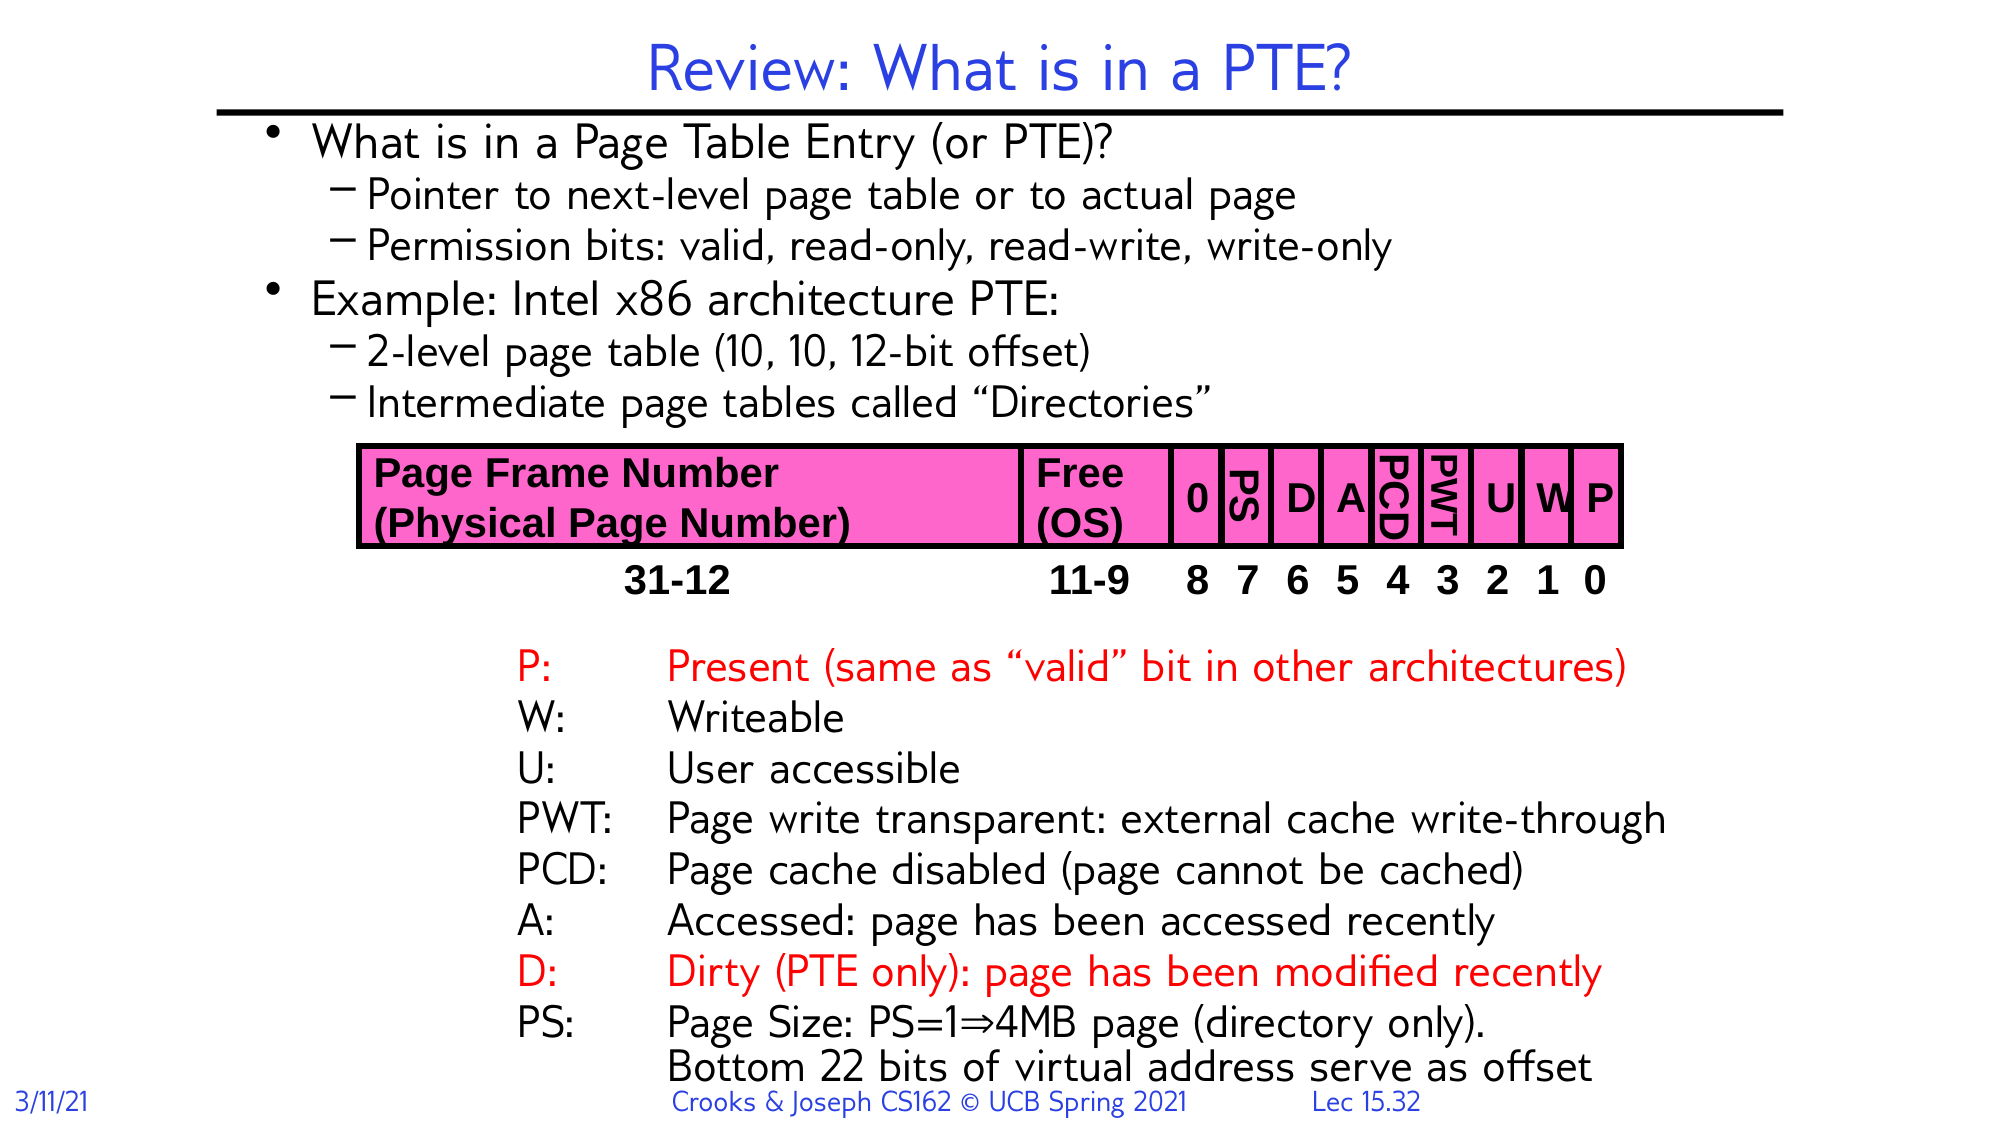

# Review: What is in a PTE?
What is in a Page Table Entry (or PTE)?
Pointer to next-level page table or to actual page
Permission bits: valid, read-only, read-write, write-only
Example: Intel x86 architecture PTE:
2-level page table (10, 10, 12-bit offset)
Intermediate page tables called “Directories”

		P: 	Present (same as “valid” bit in other architectures)
		W: 	Writeable
		U: 	User accessible
		PWT:	Page write transparent: external cache write-through
		PCD:	Page cache disabled (page cannot be cached)
		A: 	Accessed: page has been accessed recently
		D: 	Dirty (PTE only): page has been modified recently
		PS: 	Page Size: PS=1⇒4MB page (directory only).
		Bottom 22 bits of virtual address serve as offset
Page Frame Number
(Physical Page Number)
Free
(OS)
0
PS
D
A
PCD
PWT
U
W
P
31-12
11-9
8
7
6
5
4
3
2
1
0